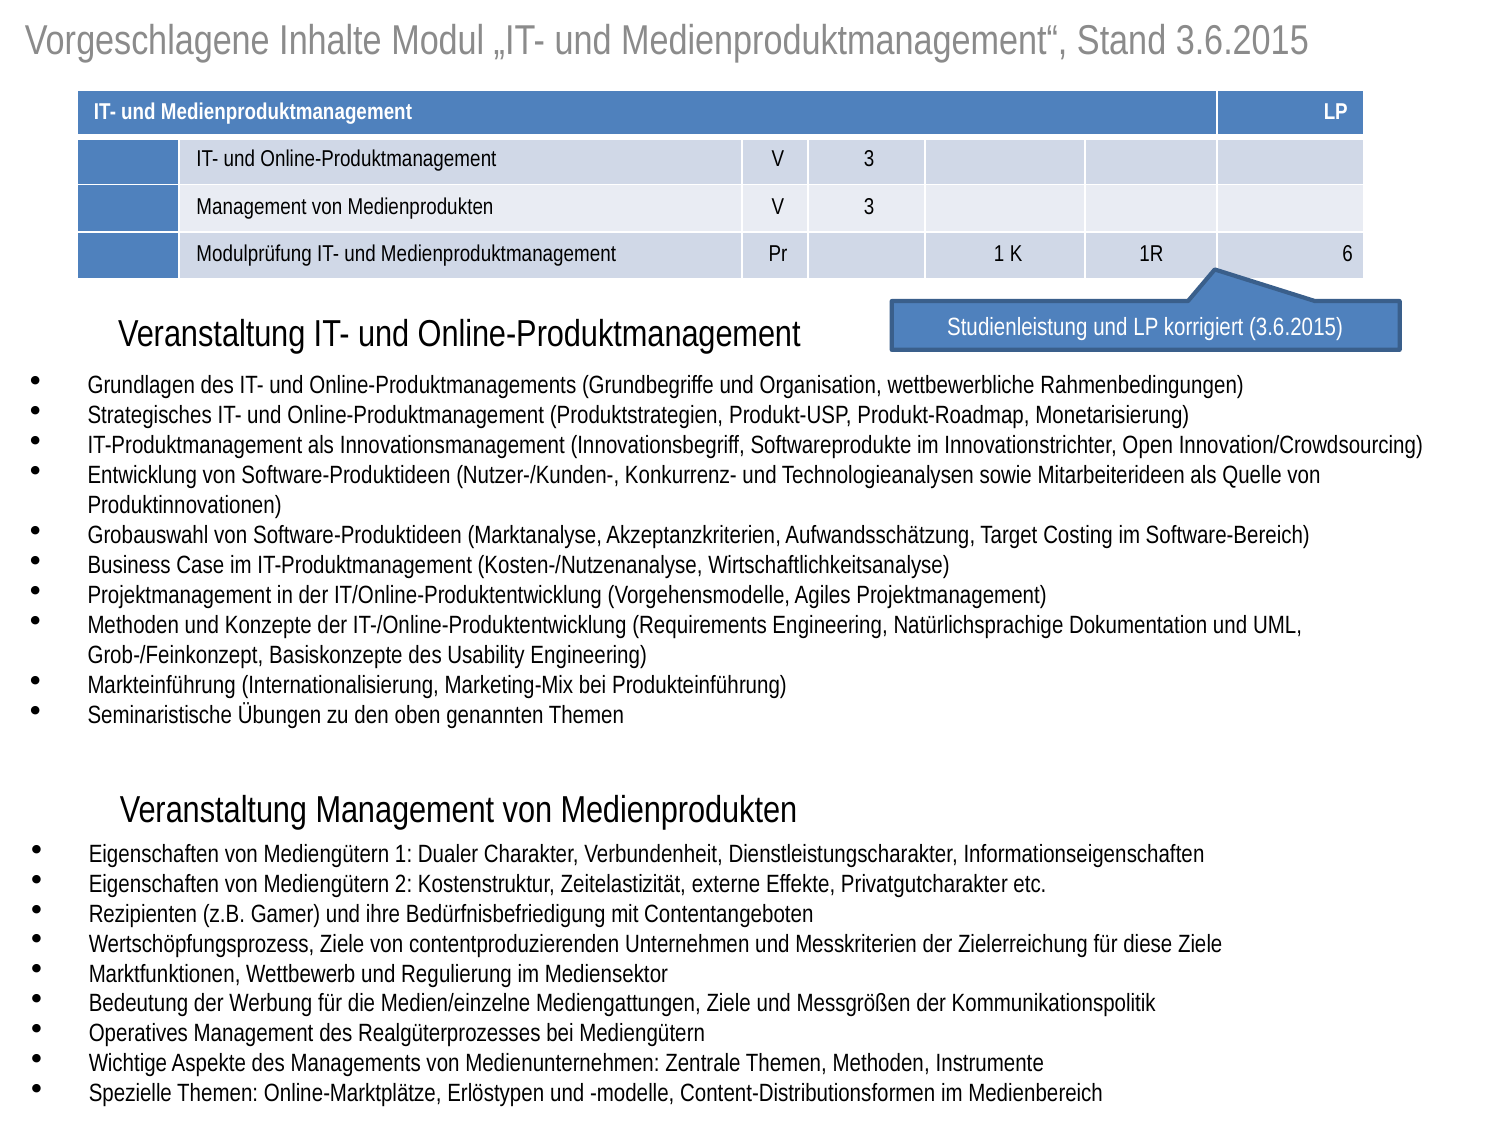

Vorgeschlagene Inhalte Modul „IT- und Medienproduktmanagement“, Stand 3.6.2015
| IT- und Medienproduktmanagement |  |  |  |  |  | LP |
| --- | --- | --- | --- | --- | --- | --- |
|  | IT- und Online-Produktmanagement | V | 3 |  |  |  |
|  | Management von Medienprodukten | V | 3 |  |  |  |
|  | Modulprüfung IT- und Medienproduktmanagement | Pr |  | 1 K | 1R | 6 |
Veranstaltung IT- und Online-Produktmanagement
Studienleistung und LP korrigiert (3.6.2015)
Grundlagen des IT- und Online-Produktmanagements (Grundbegriffe und Organisation, wettbewerbliche Rahmenbedingungen)
Strategisches IT- und Online-Produktmanagement (Produktstrategien, Produkt-USP, Produkt-Roadmap, Monetarisierung)
IT-Produktmanagement als Innovationsmanagement (Innovationsbegriff, Softwareprodukte im Innovationstrichter, Open Innovation/Crowdsourcing)
Entwicklung von Software-Produktideen (Nutzer-/Kunden-, Konkurrenz- und Technologieanalysen sowie Mitarbeiterideen als Quelle von Produktinnovationen)
Grobauswahl von Software-Produktideen (Marktanalyse, Akzeptanzkriterien, Aufwandsschätzung, Target Costing im Software-Bereich)
Business Case im IT-Produktmanagement (Kosten-/Nutzenanalyse, Wirtschaftlichkeitsanalyse)
Projektmanagement in der IT/Online-Produktentwicklung (Vorgehensmodelle, Agiles Projektmanagement)
Methoden und Konzepte der IT-/Online-Produktentwicklung (Requirements Engineering, Natürlichsprachige Dokumentation und UML, Grob-/Feinkonzept, Basiskonzepte des Usability Engineering)
Markteinführung (Internationalisierung, Marketing-Mix bei Produkteinführung)
Seminaristische Übungen zu den oben genannten Themen
Veranstaltung Management von Medienprodukten
Eigenschaften von Mediengütern 1: Dualer Charakter, Verbundenheit, Dienstleistungscharakter, Informationseigenschaften
Eigenschaften von Mediengütern 2: Kostenstruktur, Zeitelastizität, externe Effekte, Privatgutcharakter etc.
Rezipienten (z.B. Gamer) und ihre Bedürfnisbefriedigung mit Contentangeboten
Wertschöpfungsprozess, Ziele von contentproduzierenden Unternehmen und Messkriterien der Zielerreichung für diese Ziele
Marktfunktionen, Wettbewerb und Regulierung im Mediensektor
Bedeutung der Werbung für die Medien/einzelne Mediengattungen, Ziele und Messgrößen der Kommunikationspolitik
Operatives Management des Realgüterprozesses bei Mediengütern
Wichtige Aspekte des Managements von Medienunternehmen: Zentrale Themen, Methoden, Instrumente
Spezielle Themen: Online-Marktplätze, Erlöstypen und -modelle, Content-Distributionsformen im Medienbereich